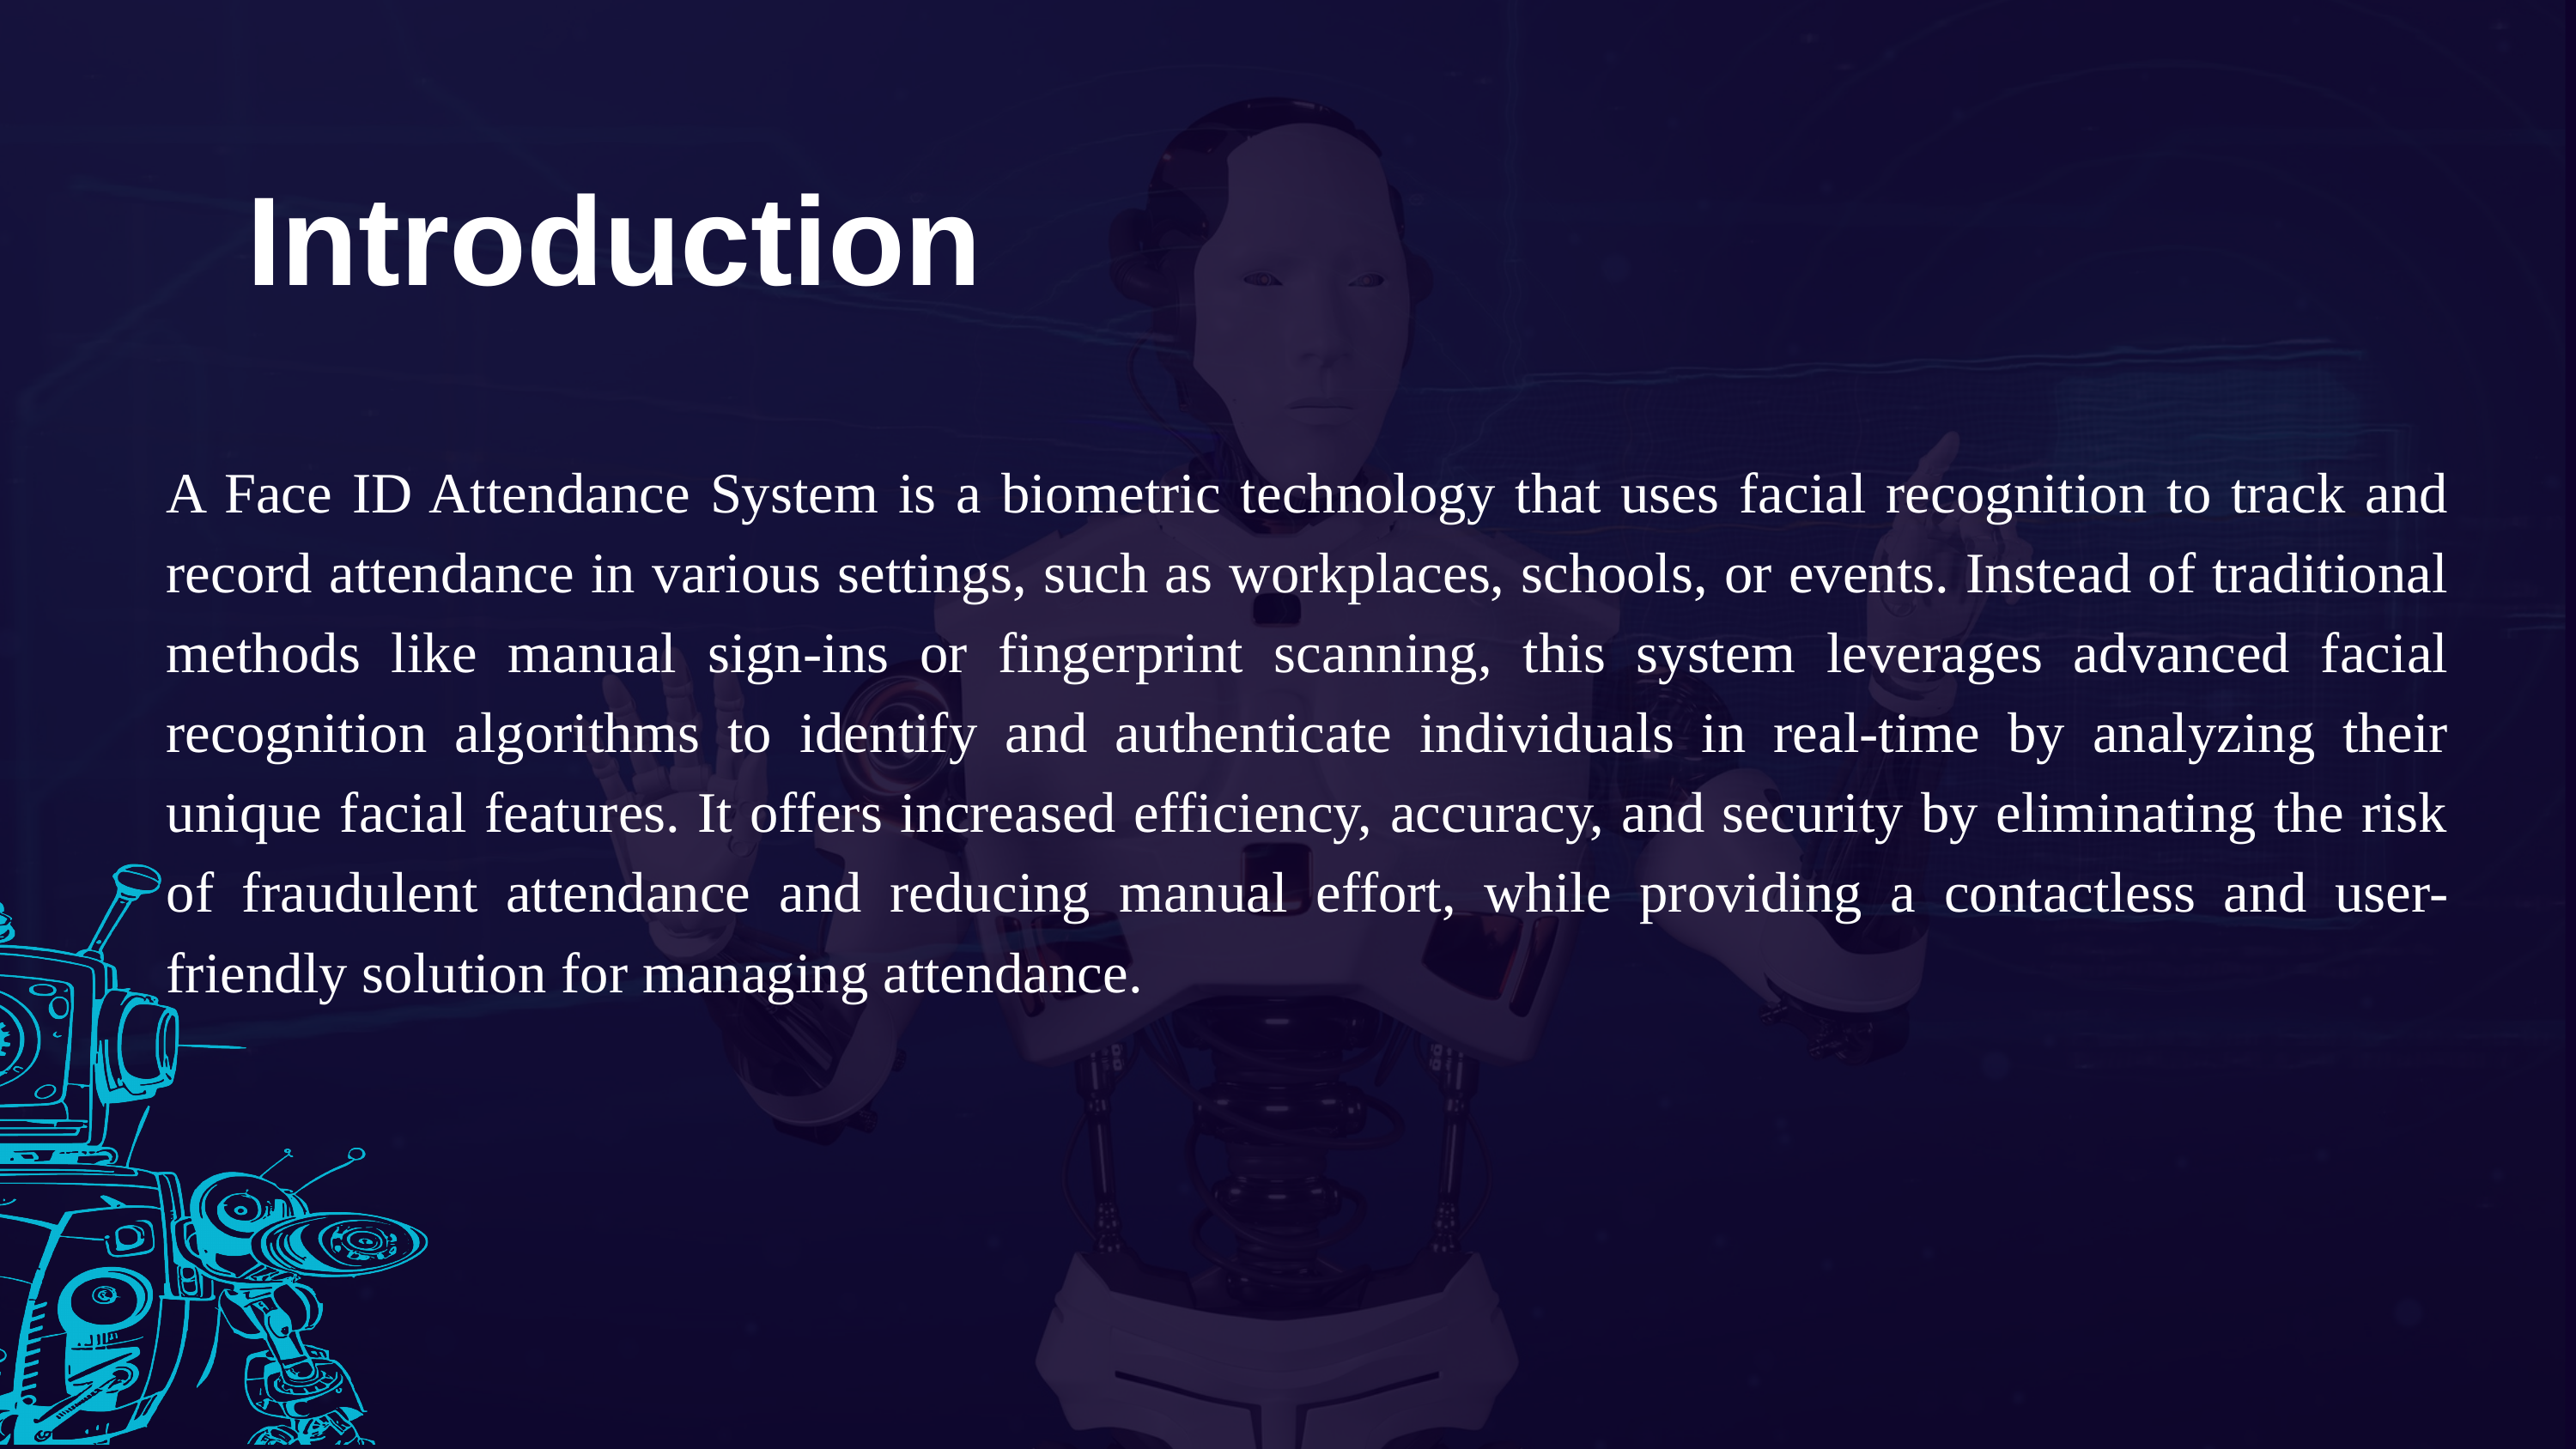

Introduction
A Face ID Attendance System is a biometric technology that uses facial recognition to track and record attendance in various settings, such as workplaces, schools, or events. Instead of traditional methods like manual sign-ins or fingerprint scanning, this system leverages advanced facial recognition algorithms to identify and authenticate individuals in real-time by analyzing their unique facial features. It offers increased efficiency, accuracy, and security by eliminating the risk of fraudulent attendance and reducing manual effort, while providing a contactless and user-friendly solution for managing attendance.